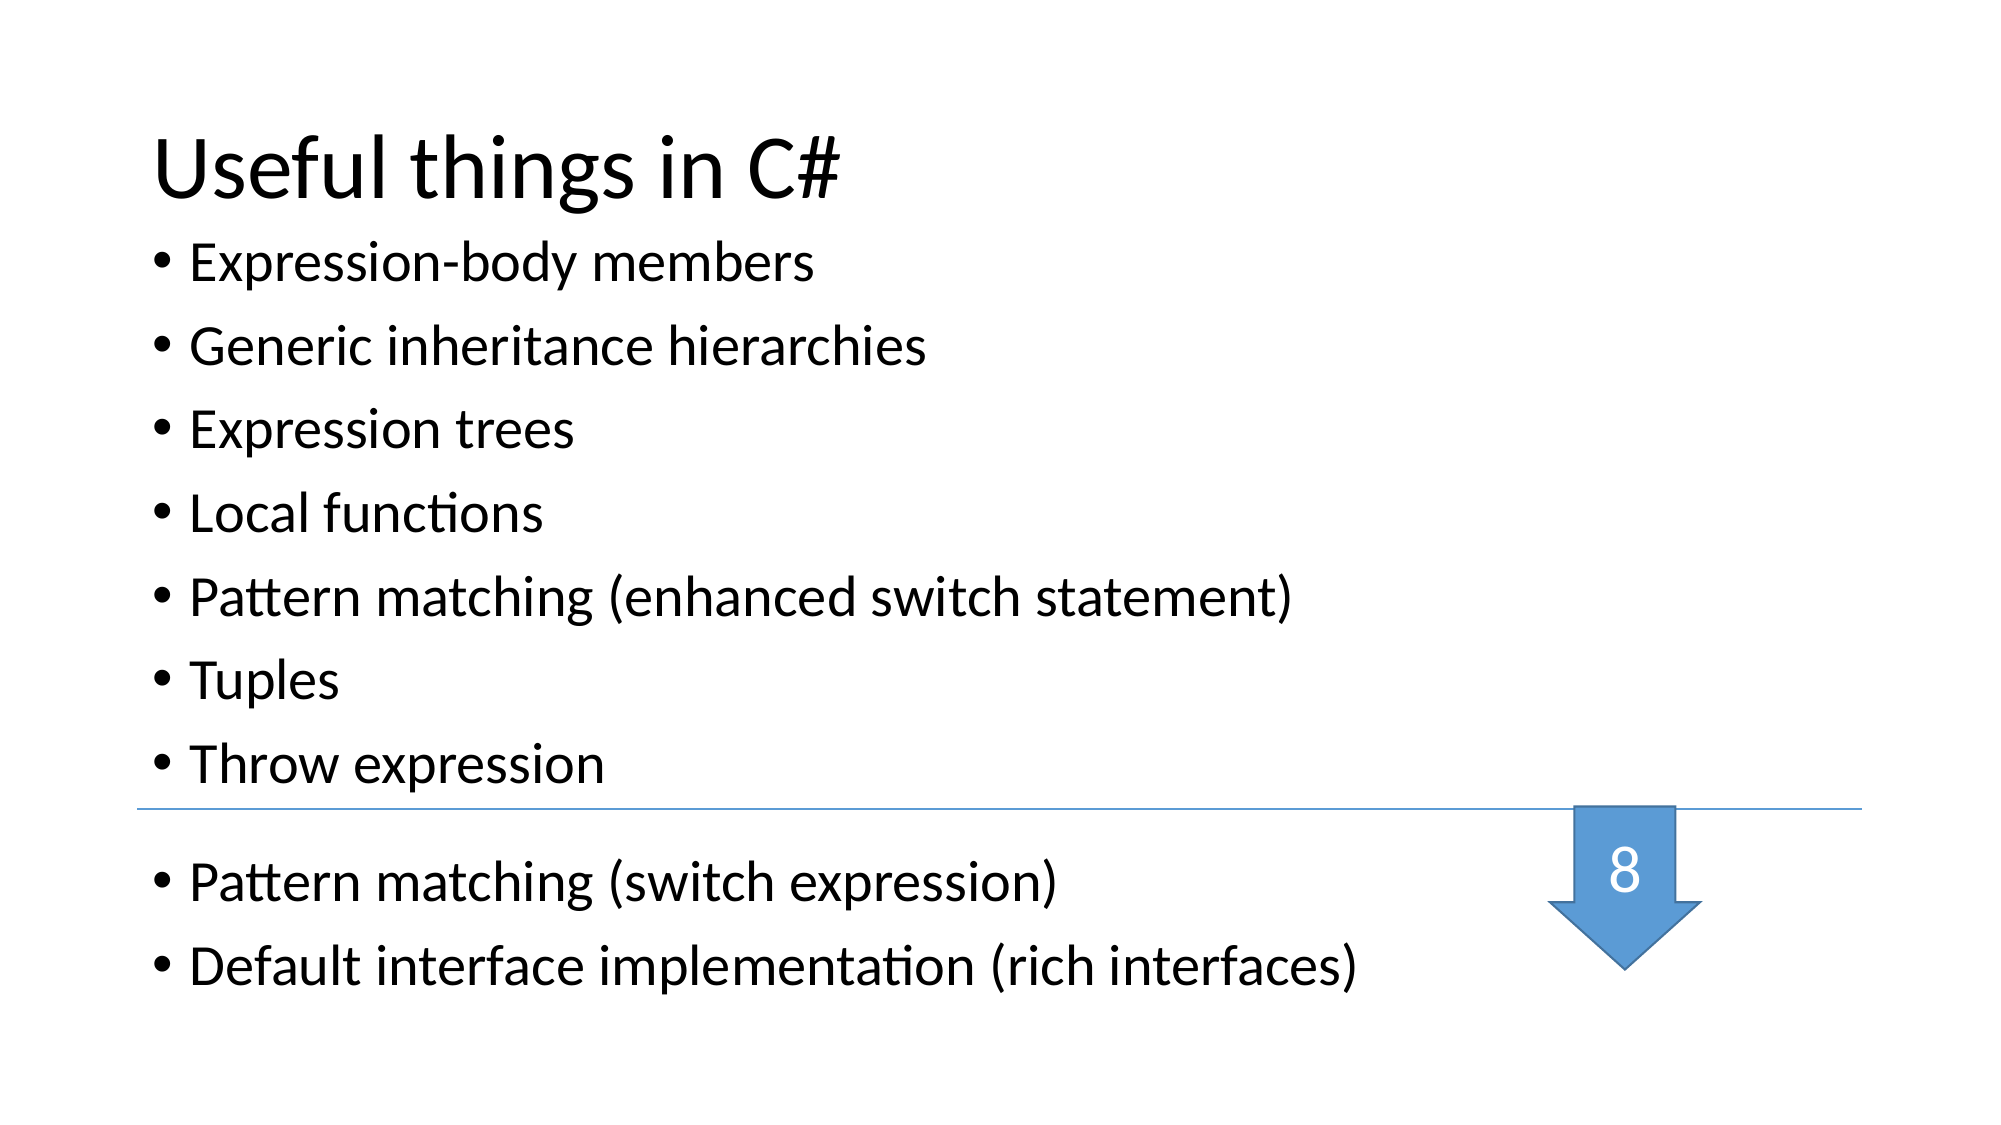

# Useful things in C#
Expression-body members
Generic inheritance hierarchies
Expression trees
Local functions
Pattern matching (enhanced switch statement)
Tuples
Throw expression

Pattern matching (switch expression)
Default interface implementation (rich interfaces)
8